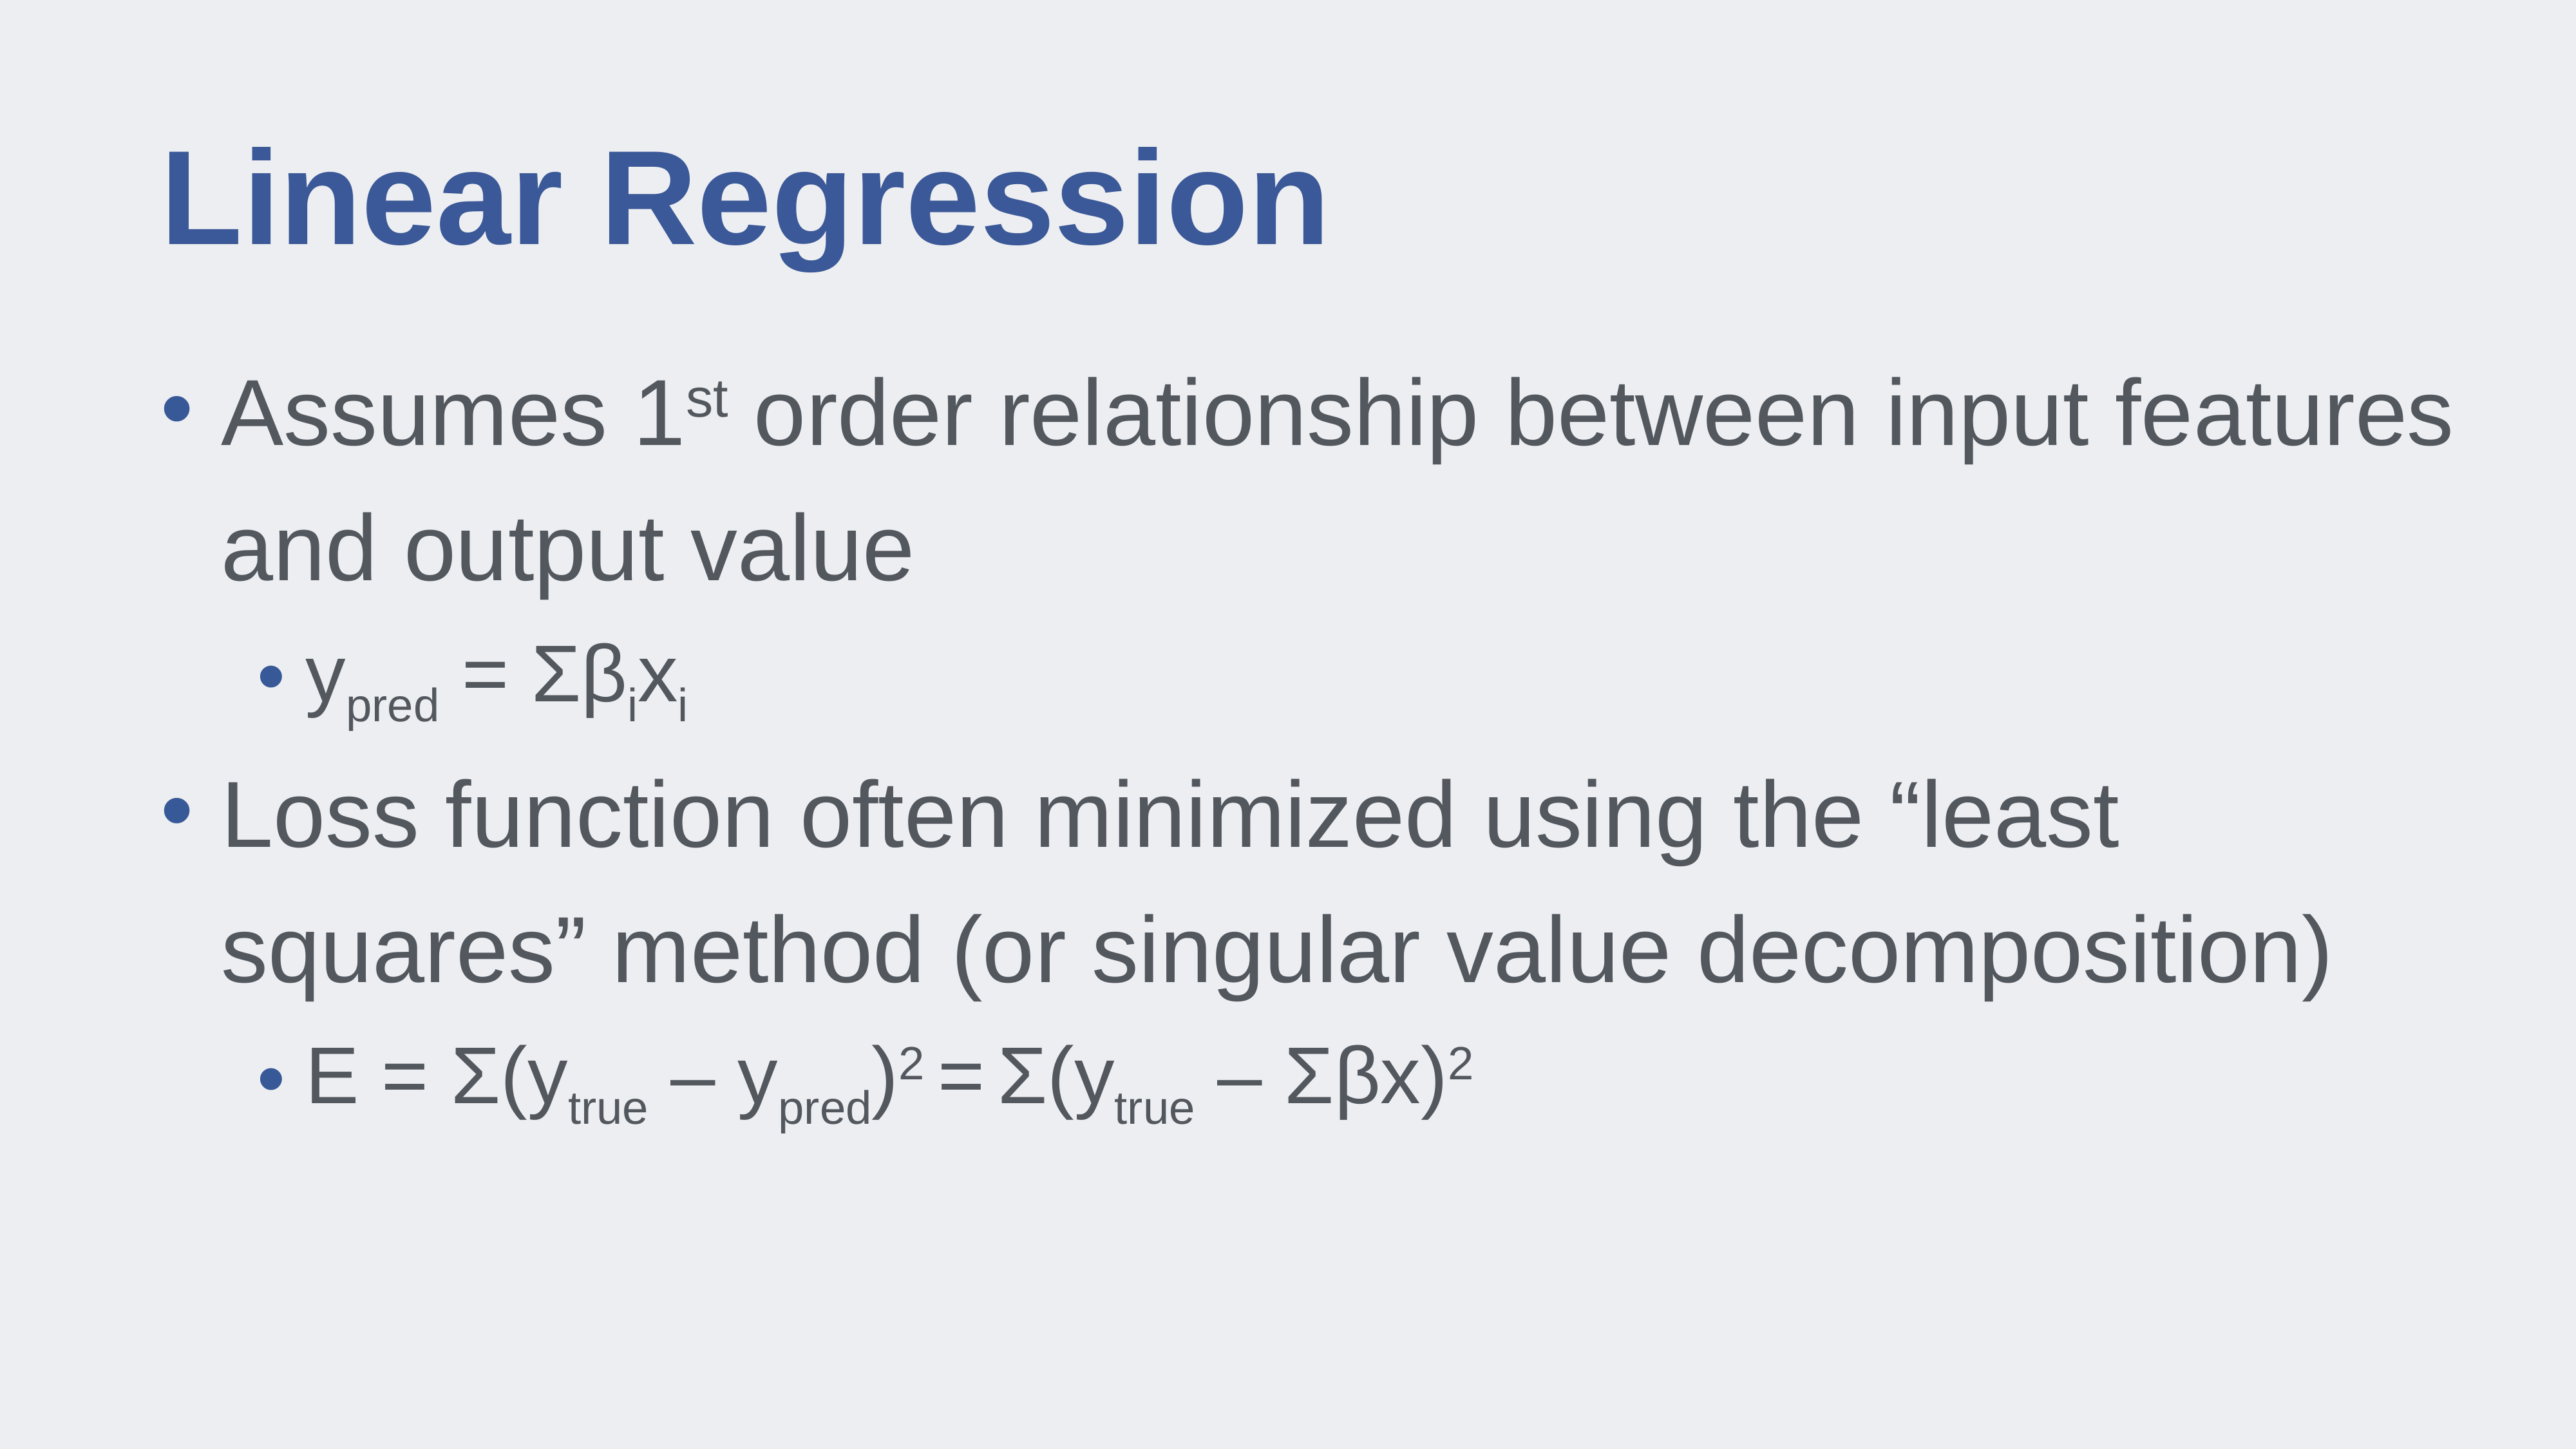

# Linear Regression
Assumes 1st order relationship between input features and output value
ypred = Σβixi
Loss function often minimized using the “least squares” method (or singular value decomposition)
E = Σ(ytrue – ypred)2 = Σ(ytrue – Σβx)2